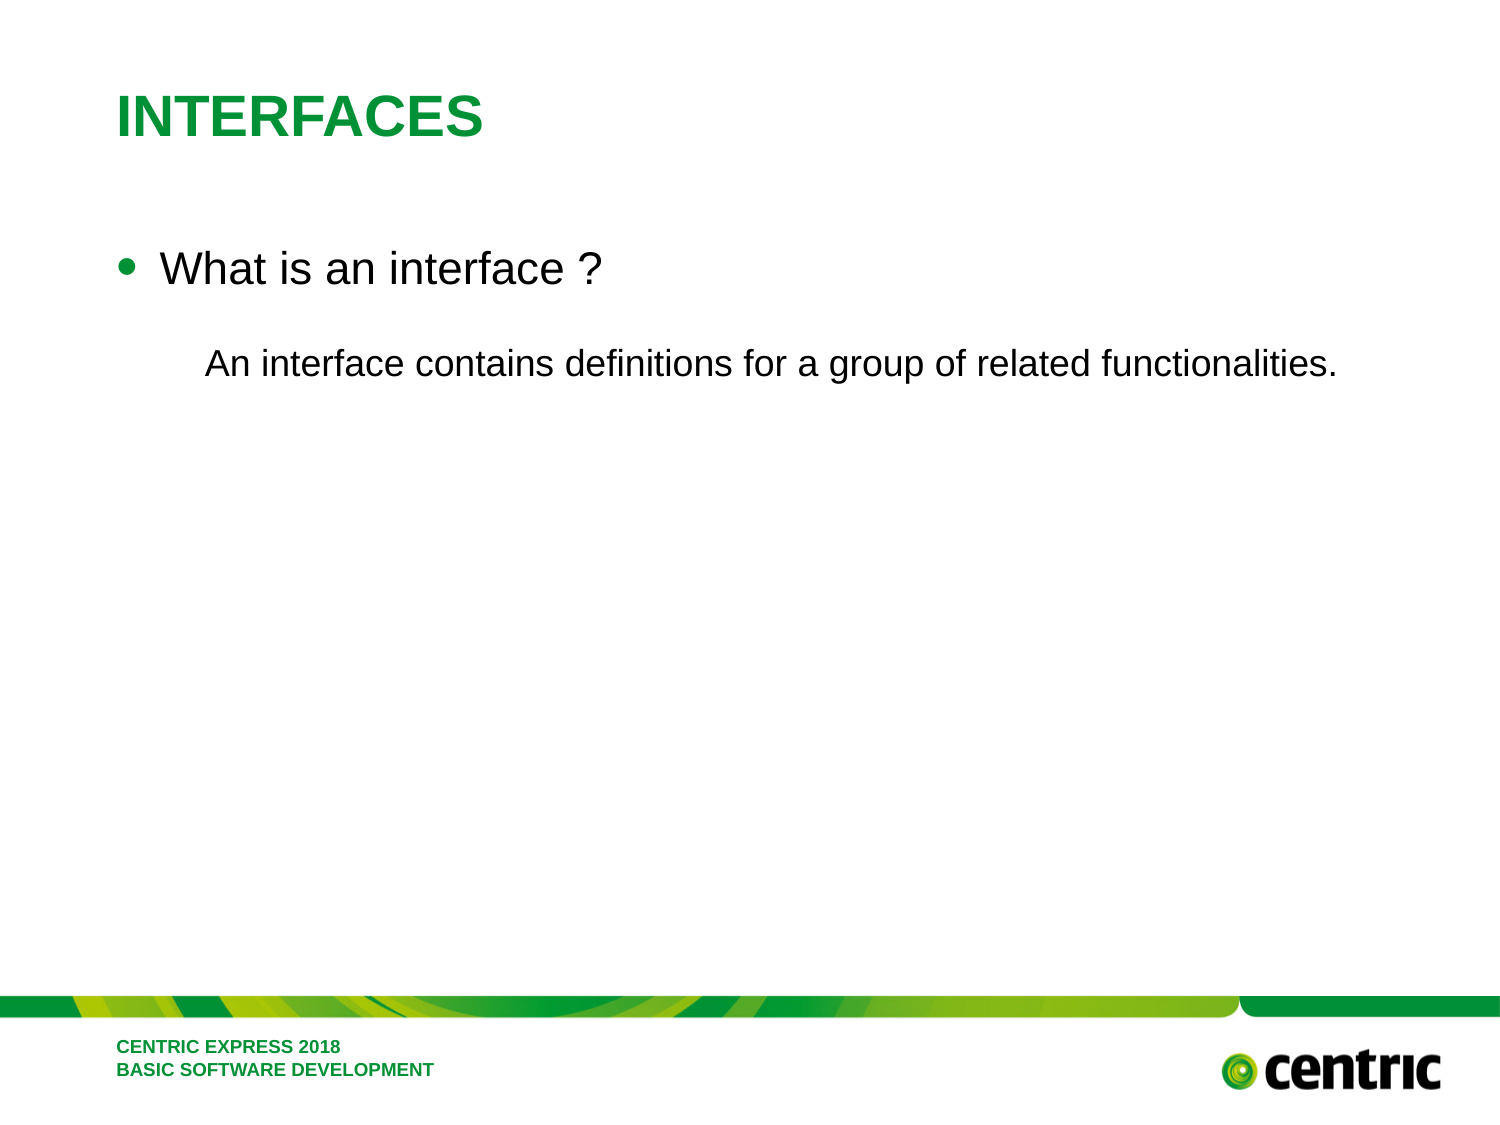

# Interfaces
What is an interface ?

An interface contains definitions for a group of related functionalities.

CENTRIC EXPRESS 2018                               BASIC SOFTWARE DEVELOPMENT
February 26, 2018